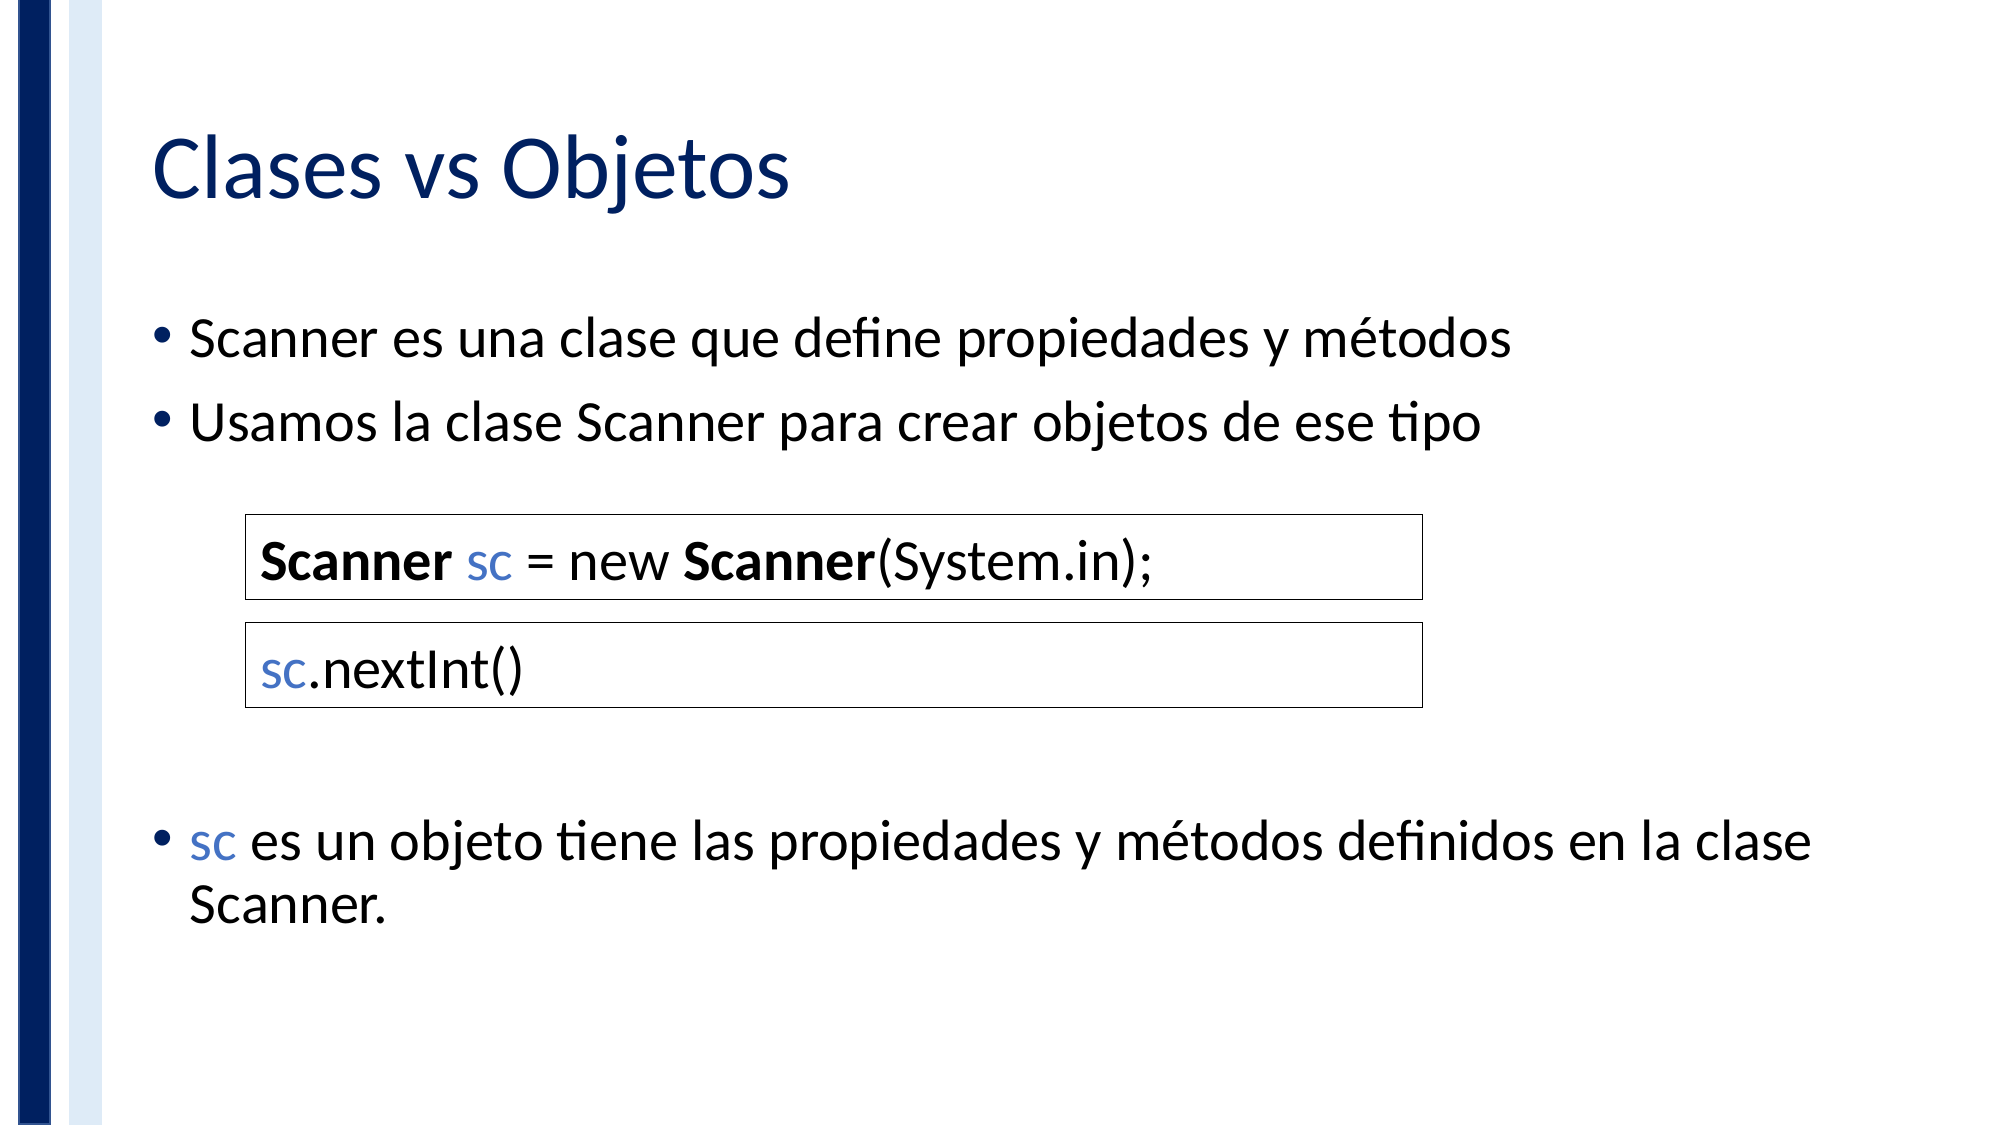

# Clases vs Objetos
Scanner es una clase que define propiedades y métodos
Usamos la clase Scanner para crear objetos de ese tipo

sc es un objeto tiene las propiedades y métodos definidos en la clase Scanner.

Scanner sc = new Scanner(System.in);
sc.nextInt()